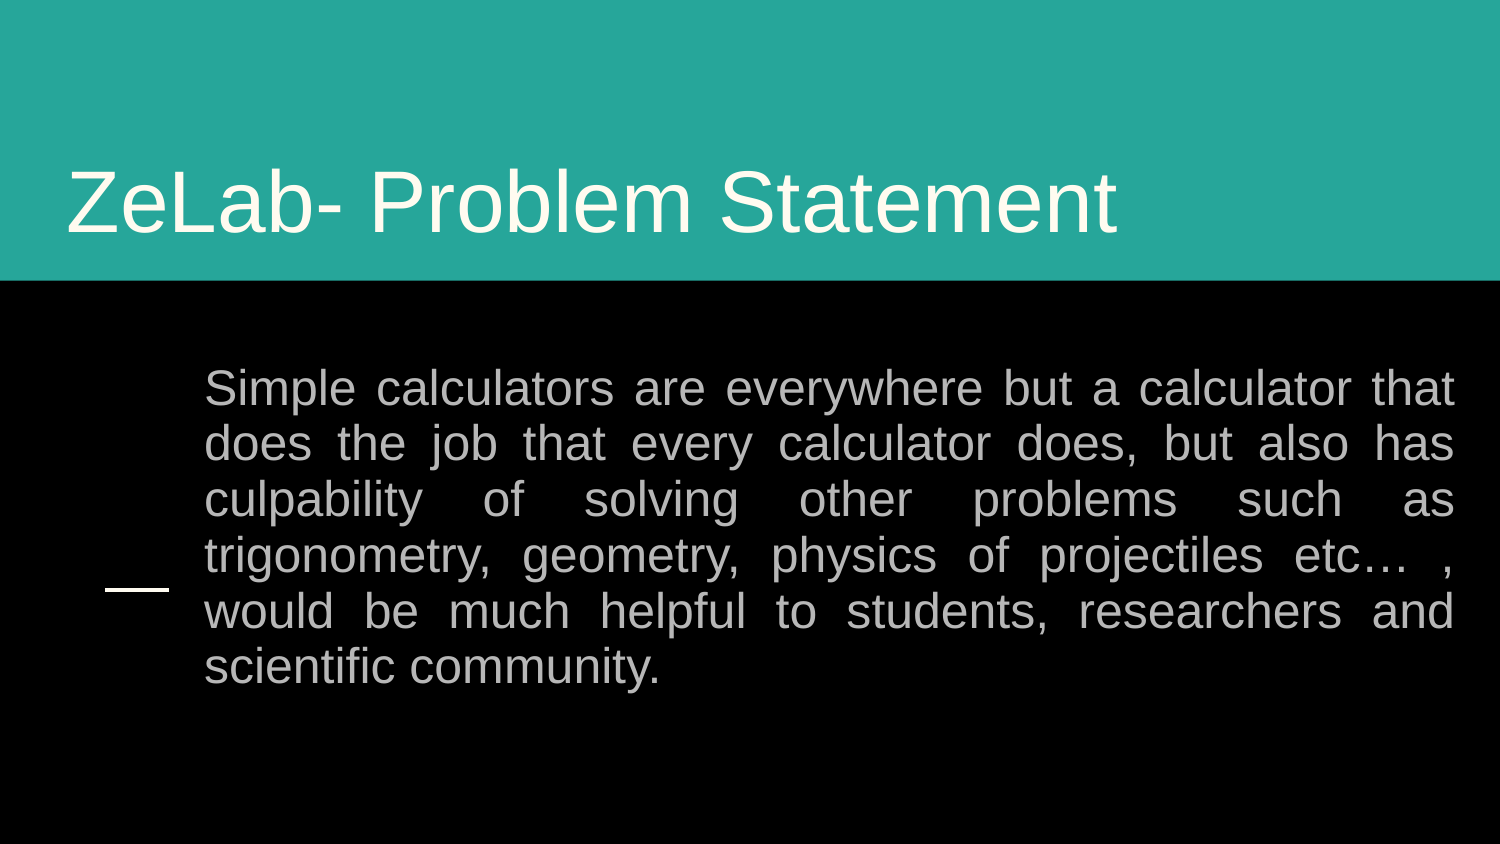

# ZeLab- Problem Statement

Simple calculators are everywhere but a calculator that does the job that every calculator does, but also has culpability of solving other problems such as trigonometry, geometry, physics of projectiles etc… , would be much helpful to students, researchers and scientific community.